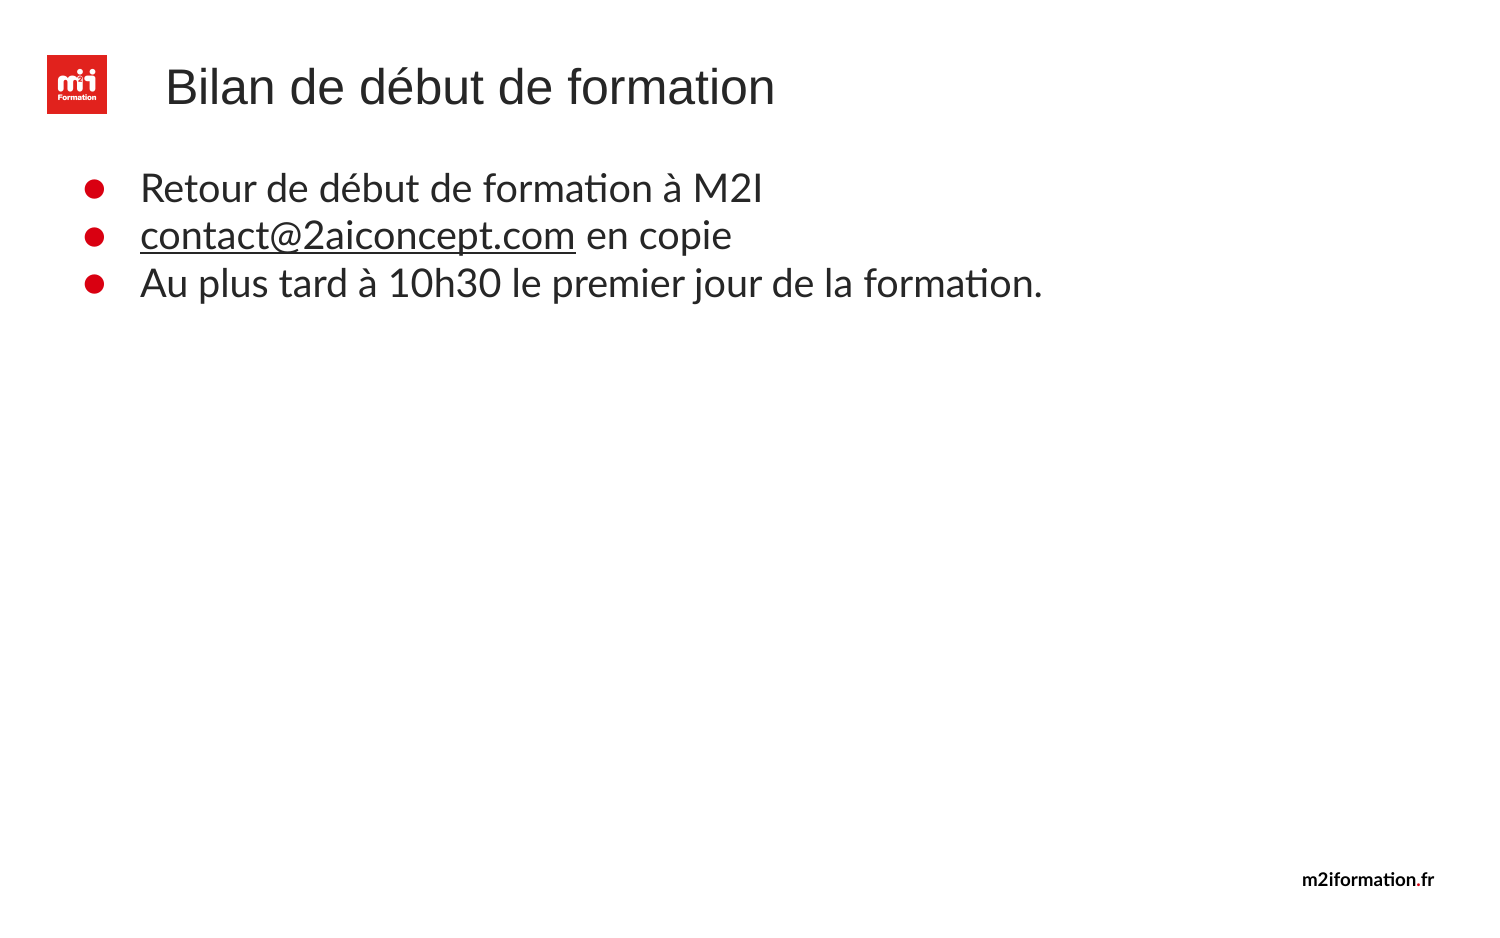

# Bilan de début de formation
Retour de début de formation à M2I
contact@2aiconcept.com en copie
Au plus tard à 10h30 le premier jour de la formation.